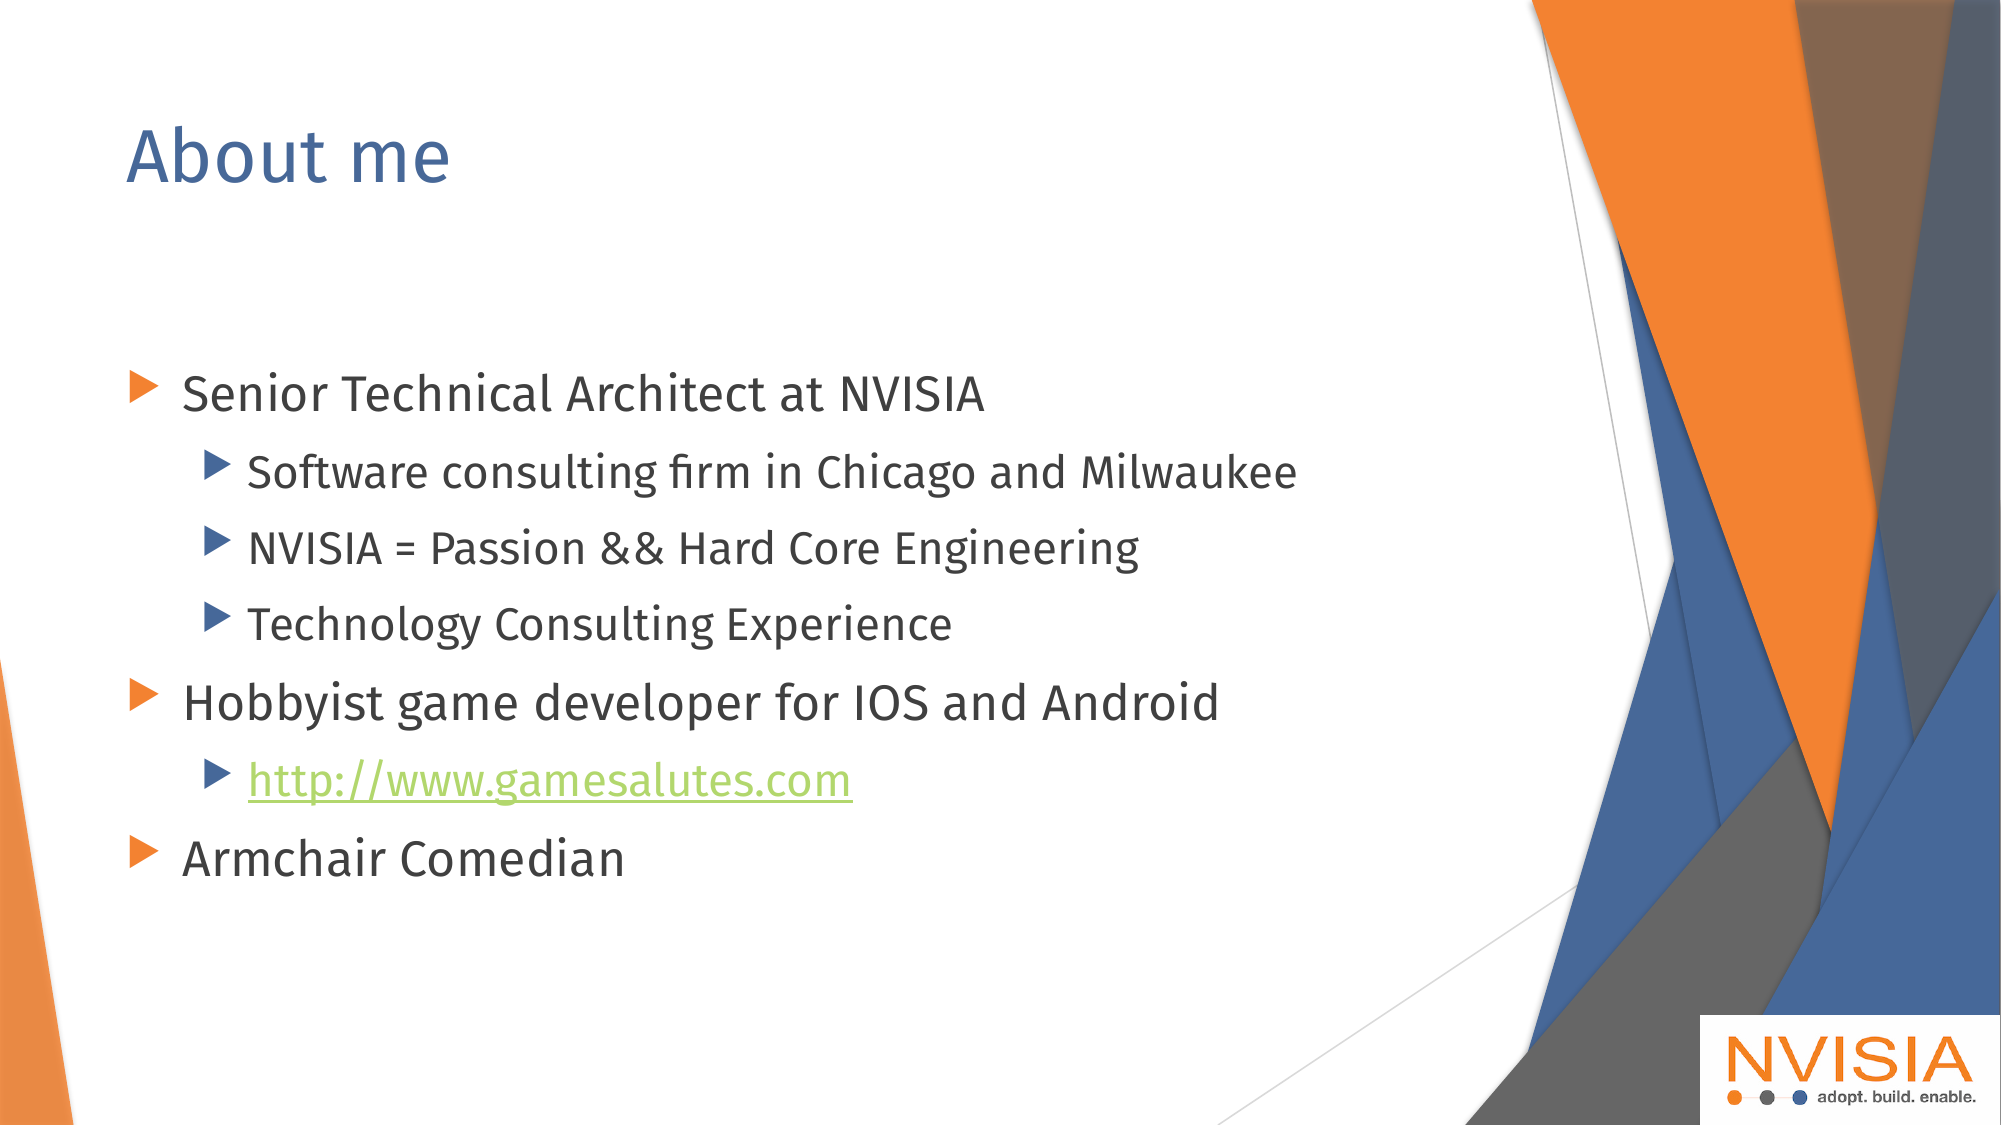

# About me
Senior Technical Architect at NVISIA
Software consulting firm in Chicago and Milwaukee
NVISIA = Passion && Hard Core Engineering
Technology Consulting Experience
Hobbyist game developer for IOS and Android
http://www.gamesalutes.com
Armchair Comedian